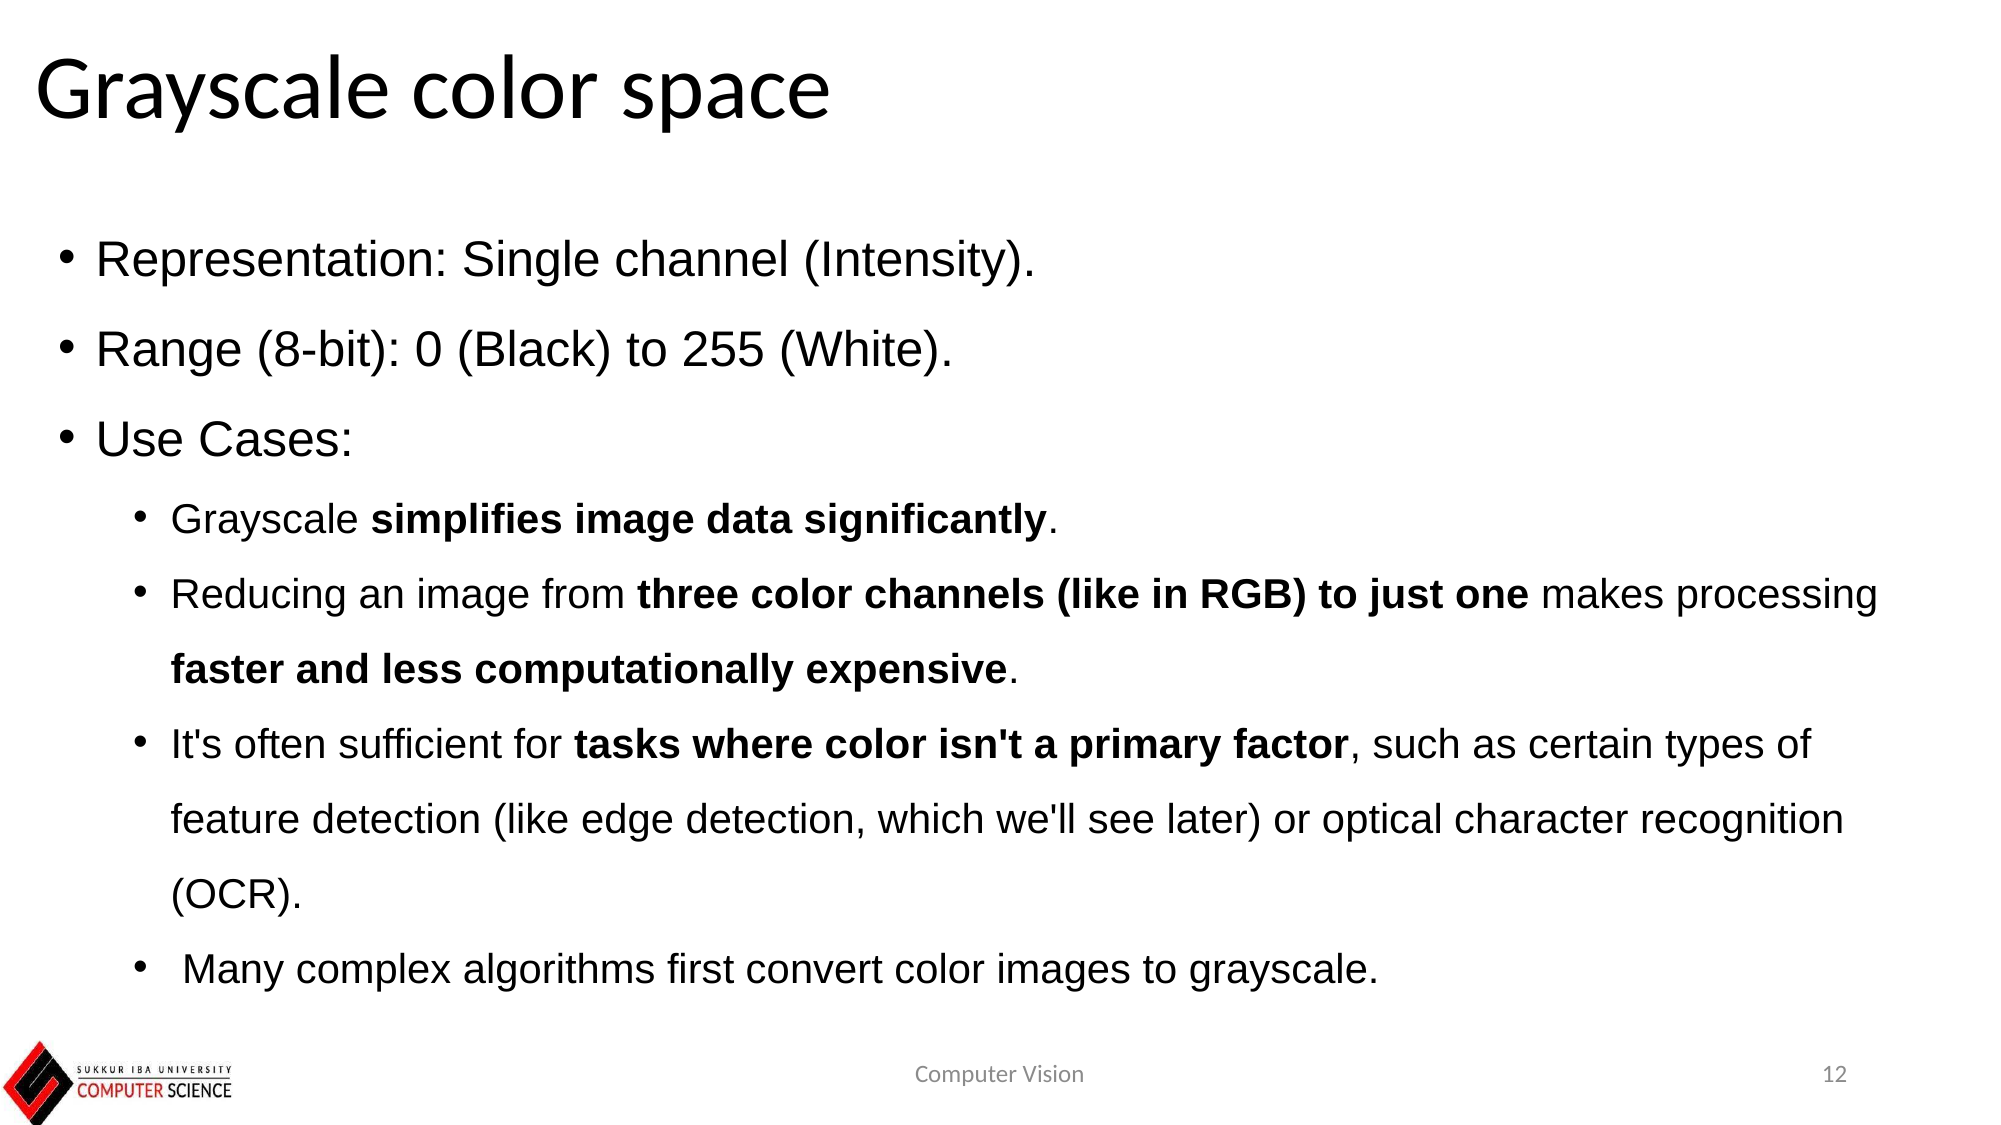

# Grayscale color space
Representation: Single channel (Intensity).
Range (8-bit): 0 (Black) to 255 (White).
Use Cases:
Grayscale simplifies image data significantly.
Reducing an image from three color channels (like in RGB) to just one makes processing faster and less computationally expensive.
It's often sufficient for tasks where color isn't a primary factor, such as certain types of feature detection (like edge detection, which we'll see later) or optical character recognition (OCR).
 Many complex algorithms first convert color images to grayscale.
Computer Vision
12